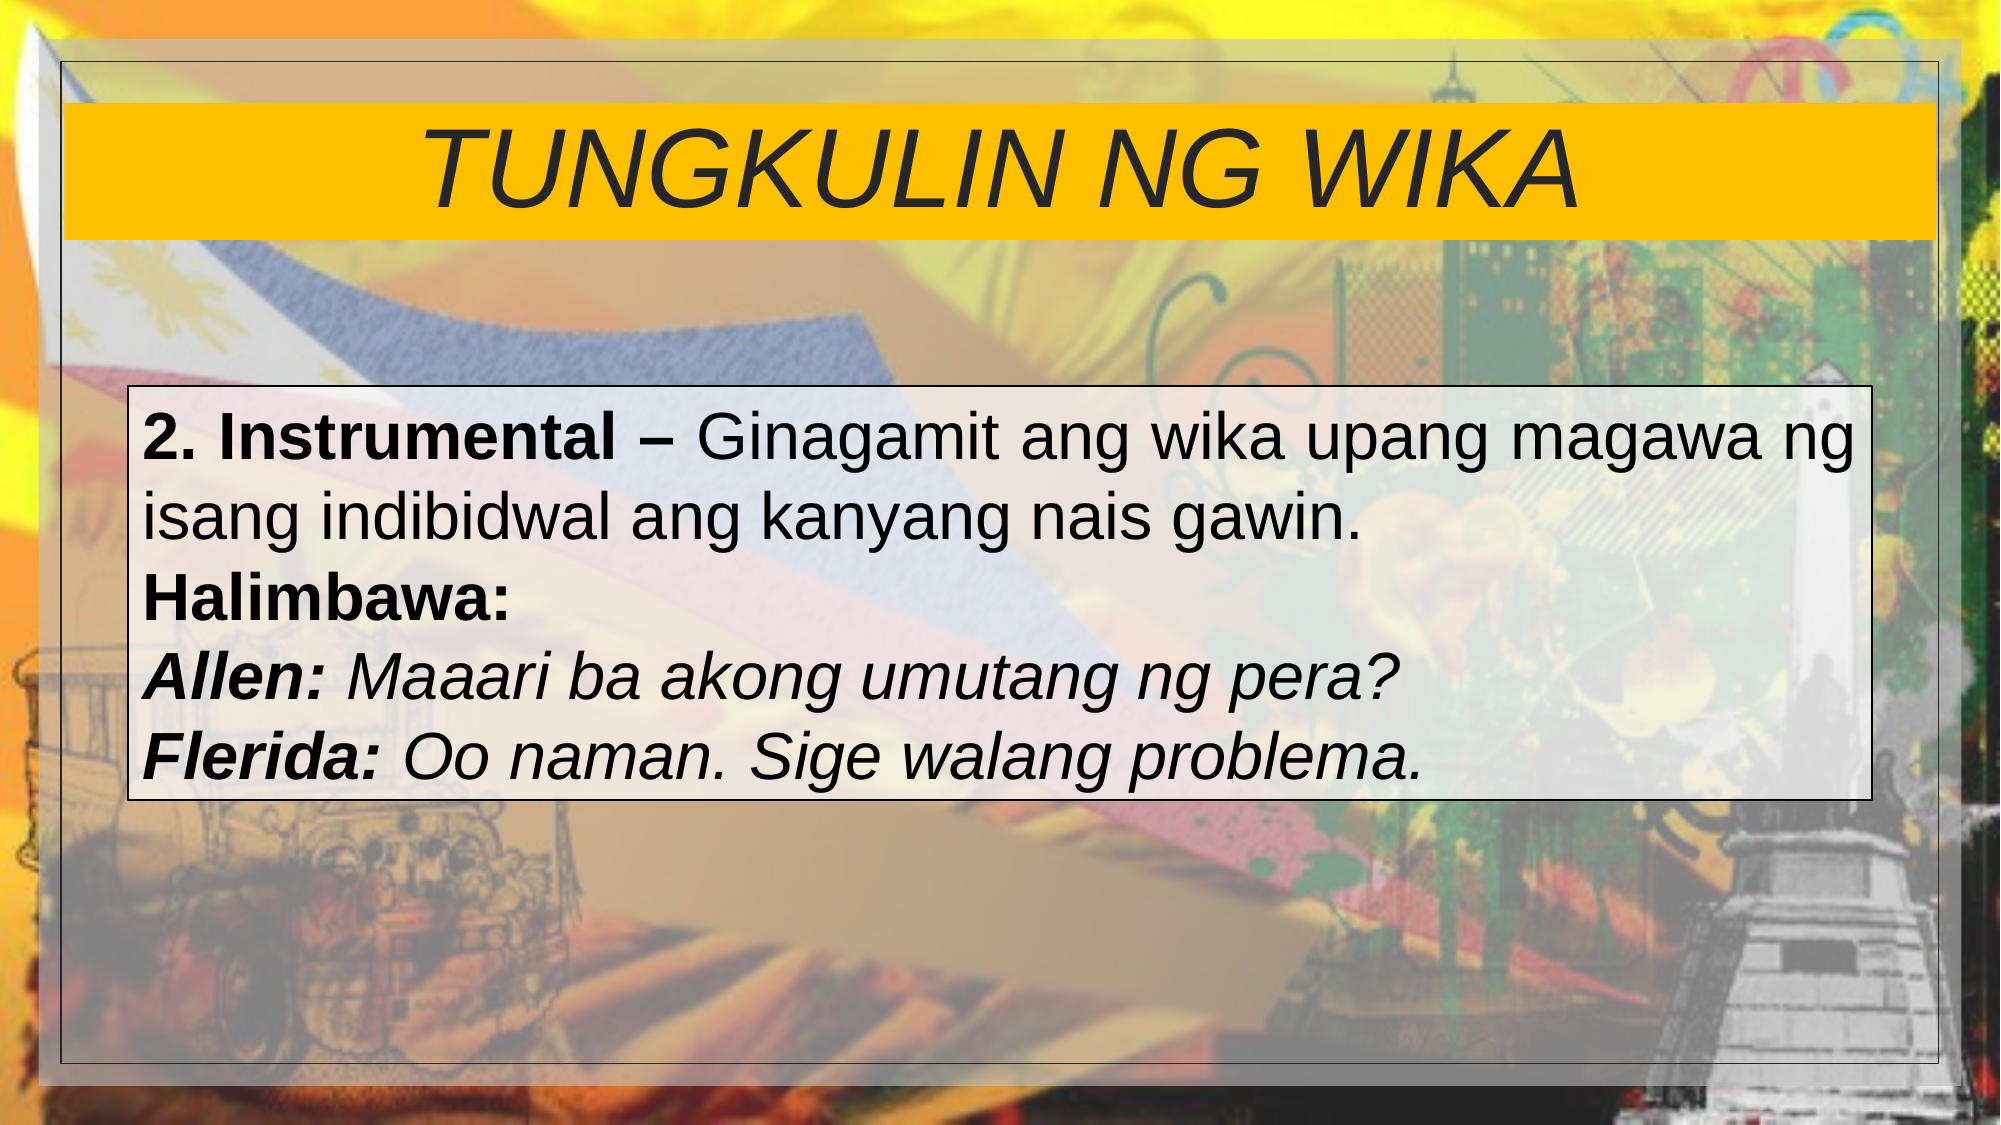

# TUNGKULIN NG WIKA
2. Instrumental – Ginagamit ang wika upang magawa ng isang indibidwal ang kanyang nais gawin.
Halimbawa:
Allen: Maaari ba akong umutang ng pera?
Flerida: Oo naman. Sige walang problema.